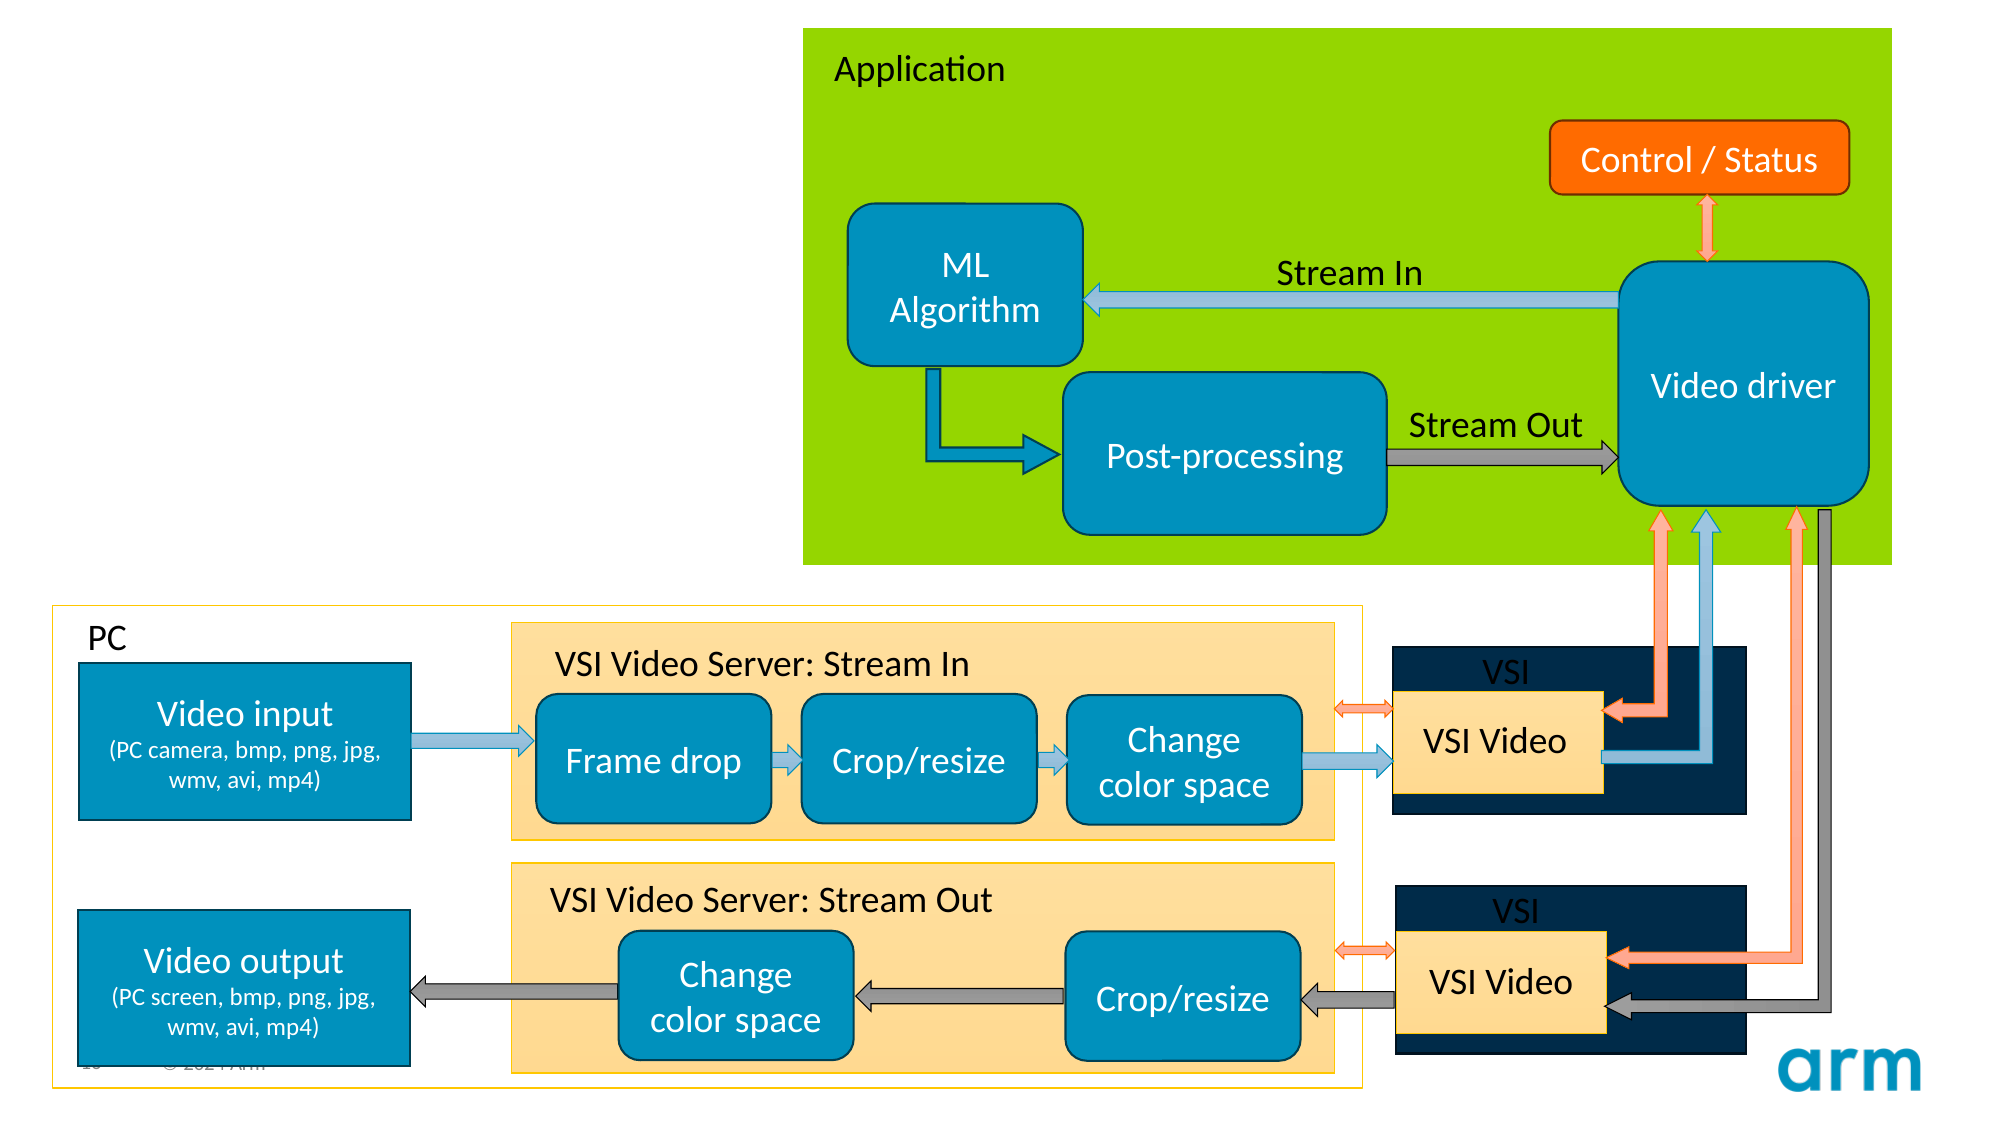

Application
Control / Status

ML Algorithm
Stream In
Video driver

Post-processing
Stream Out

PC

VSI Video Server: Stream In
VSI

Video input
(PC camera, bmp, png, jpg, wmv, avi, mp4)

Frame drop
Crop/resize
Change color space

VSI Video

VSI Video Server: Stream Out
VSI

Video output
(PC screen, bmp, png, jpg, wmv, avi, mp4)
Change color space
Crop/resize

VSI Video